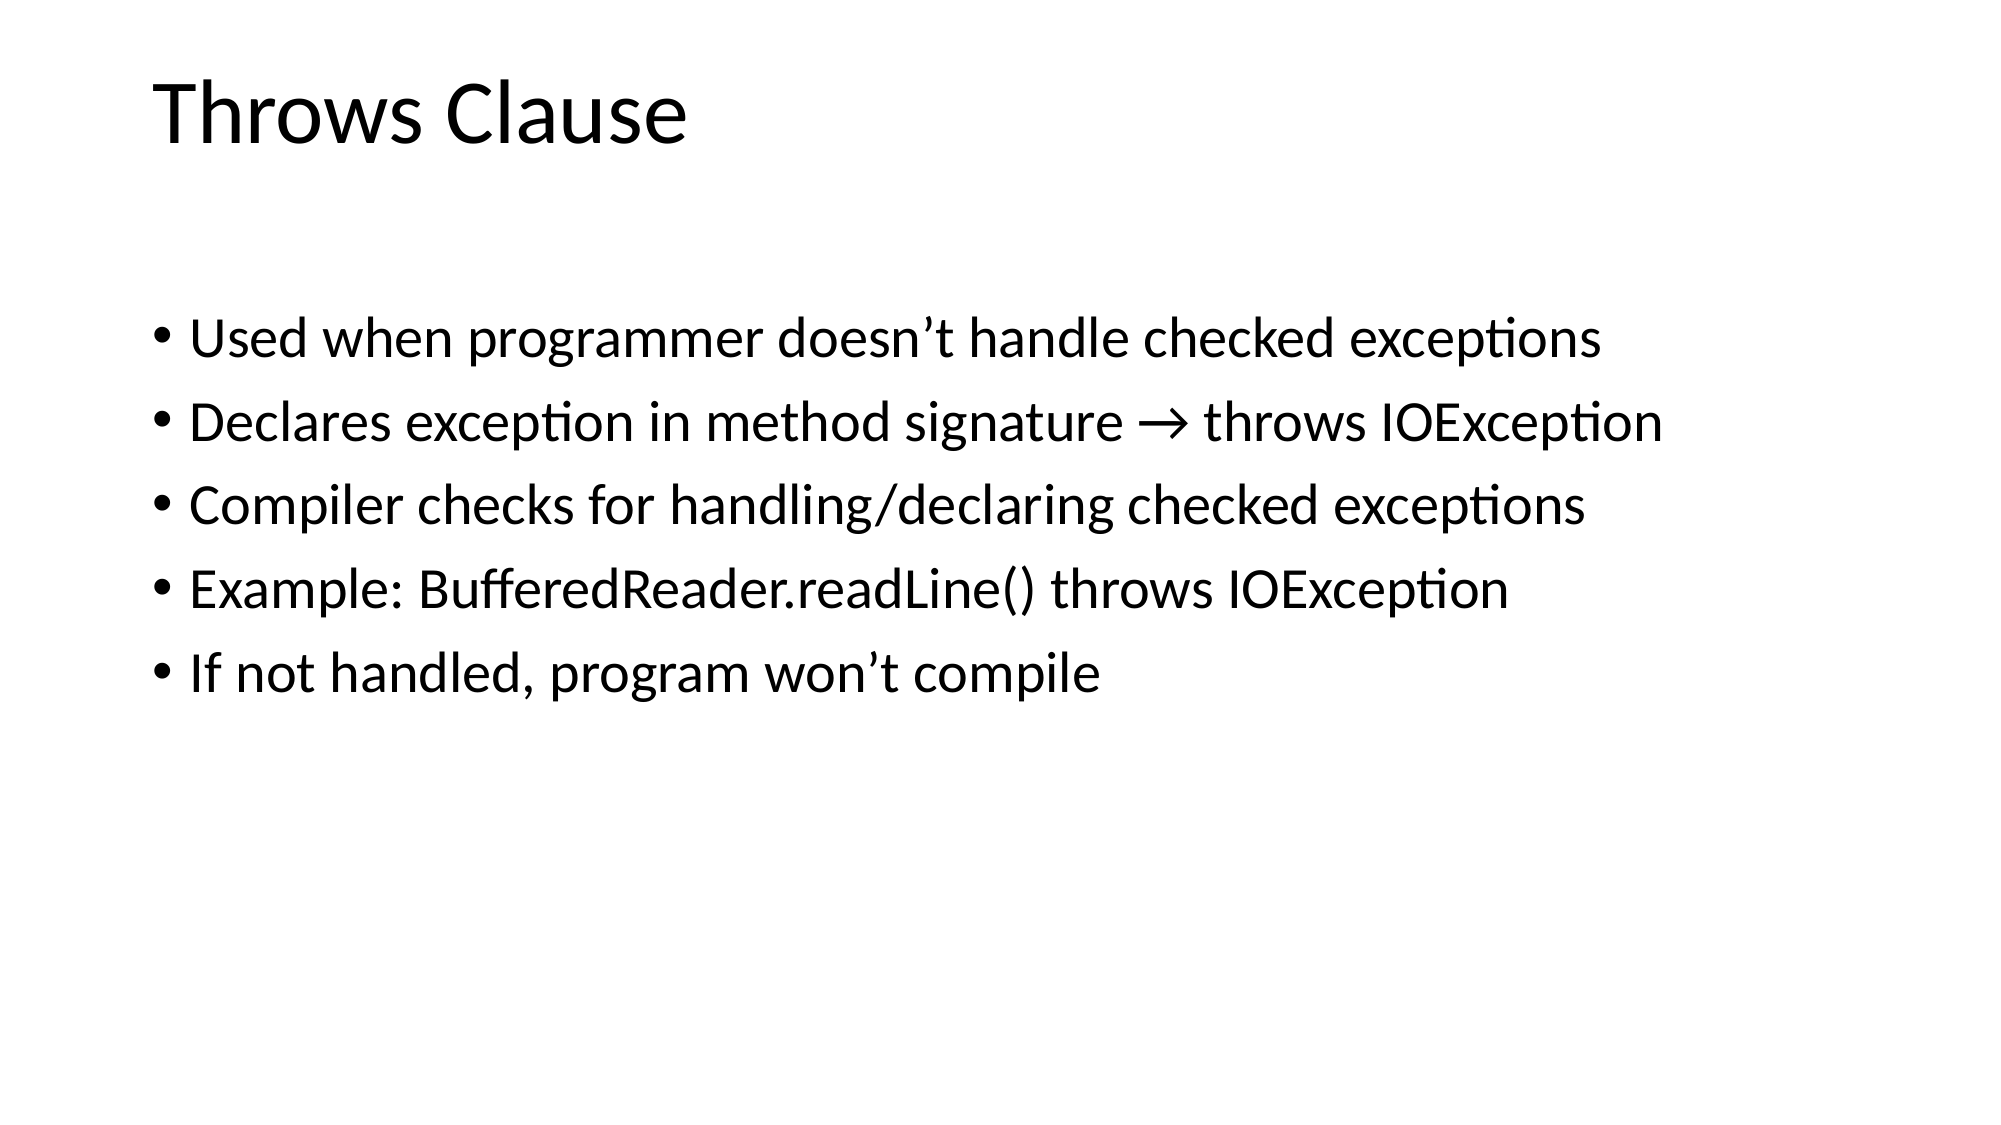

# Throws Clause
Used when programmer doesn’t handle checked exceptions
Declares exception in method signature → throws IOException
Compiler checks for handling/declaring checked exceptions
Example: BufferedReader.readLine() throws IOException
If not handled, program won’t compile